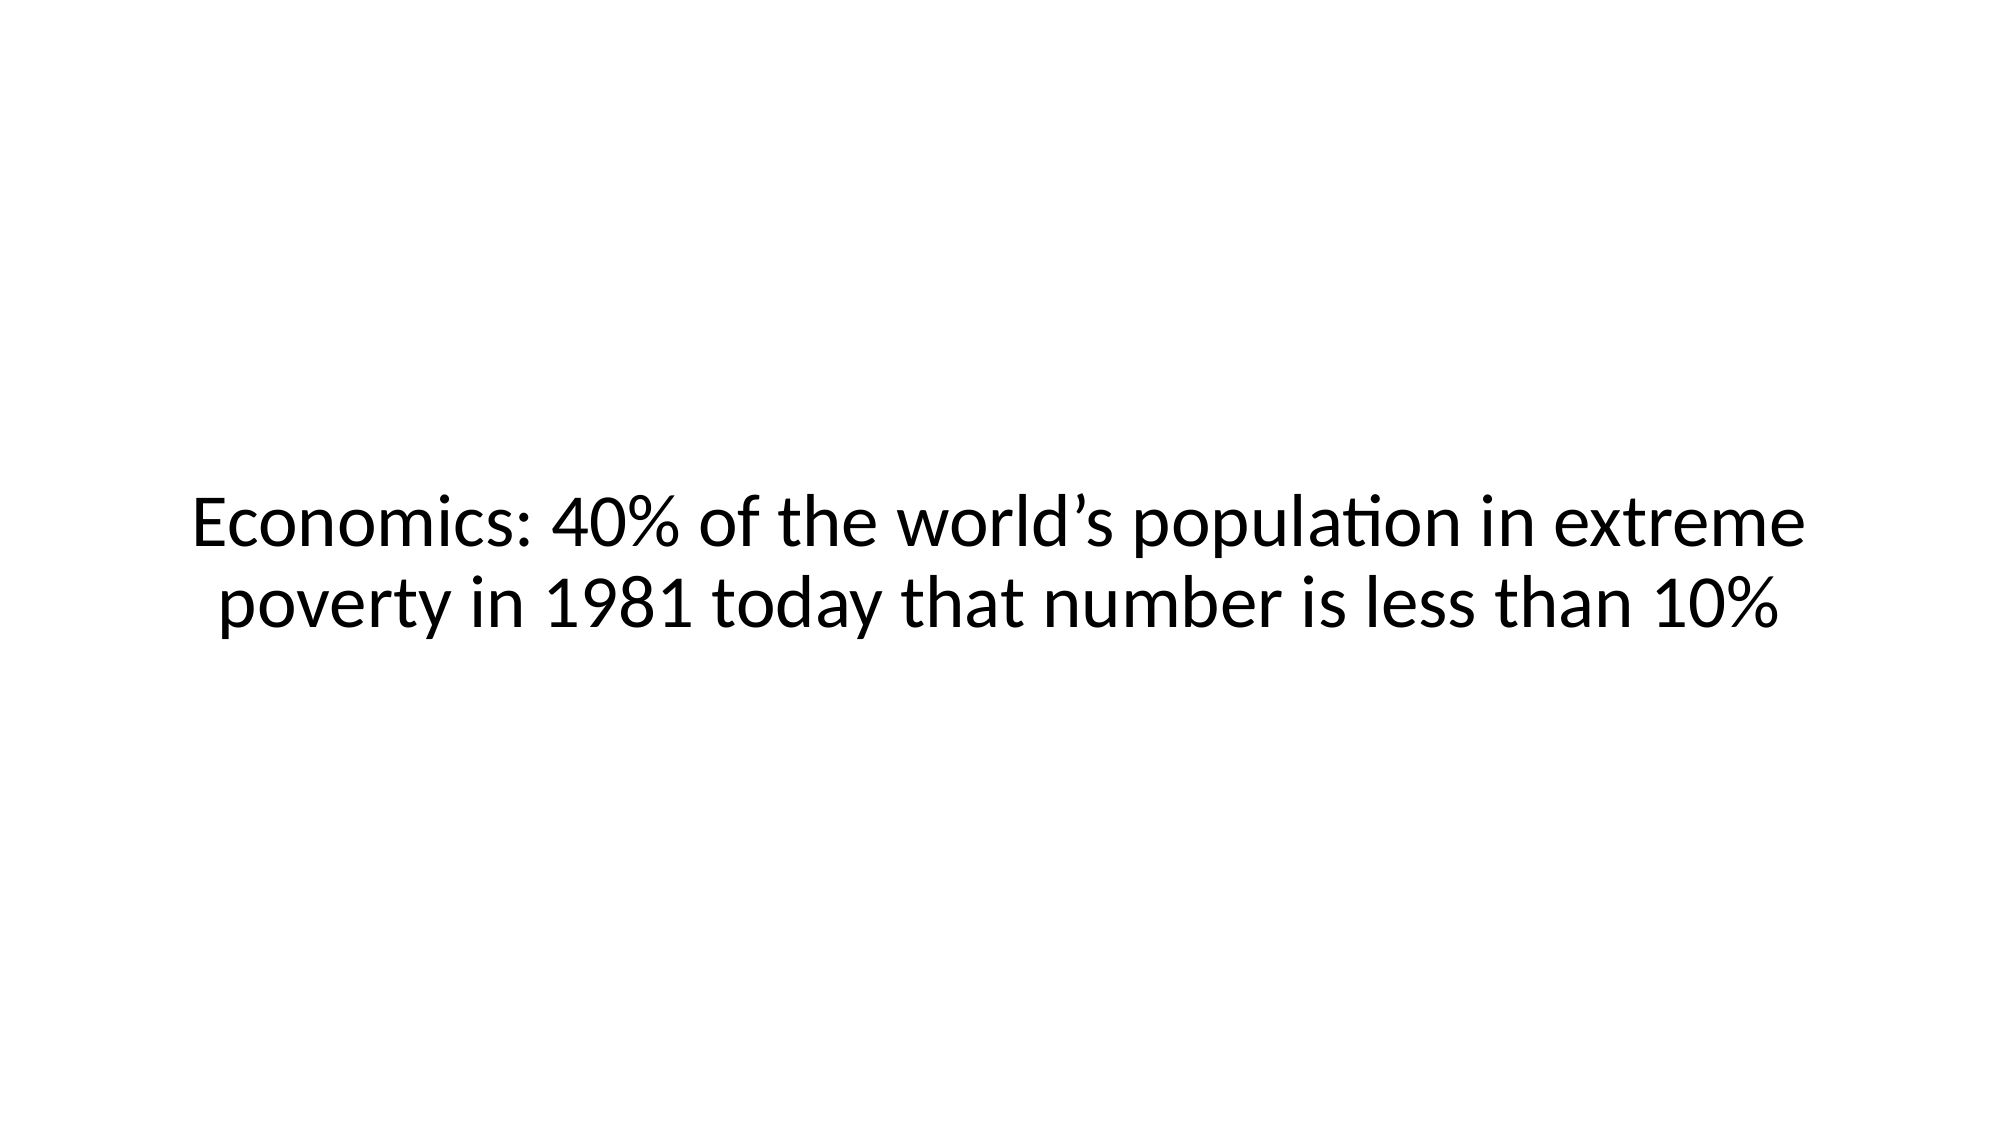

Economics: 40% of the world’s population in extreme poverty in 1981 today that number is less than 10%